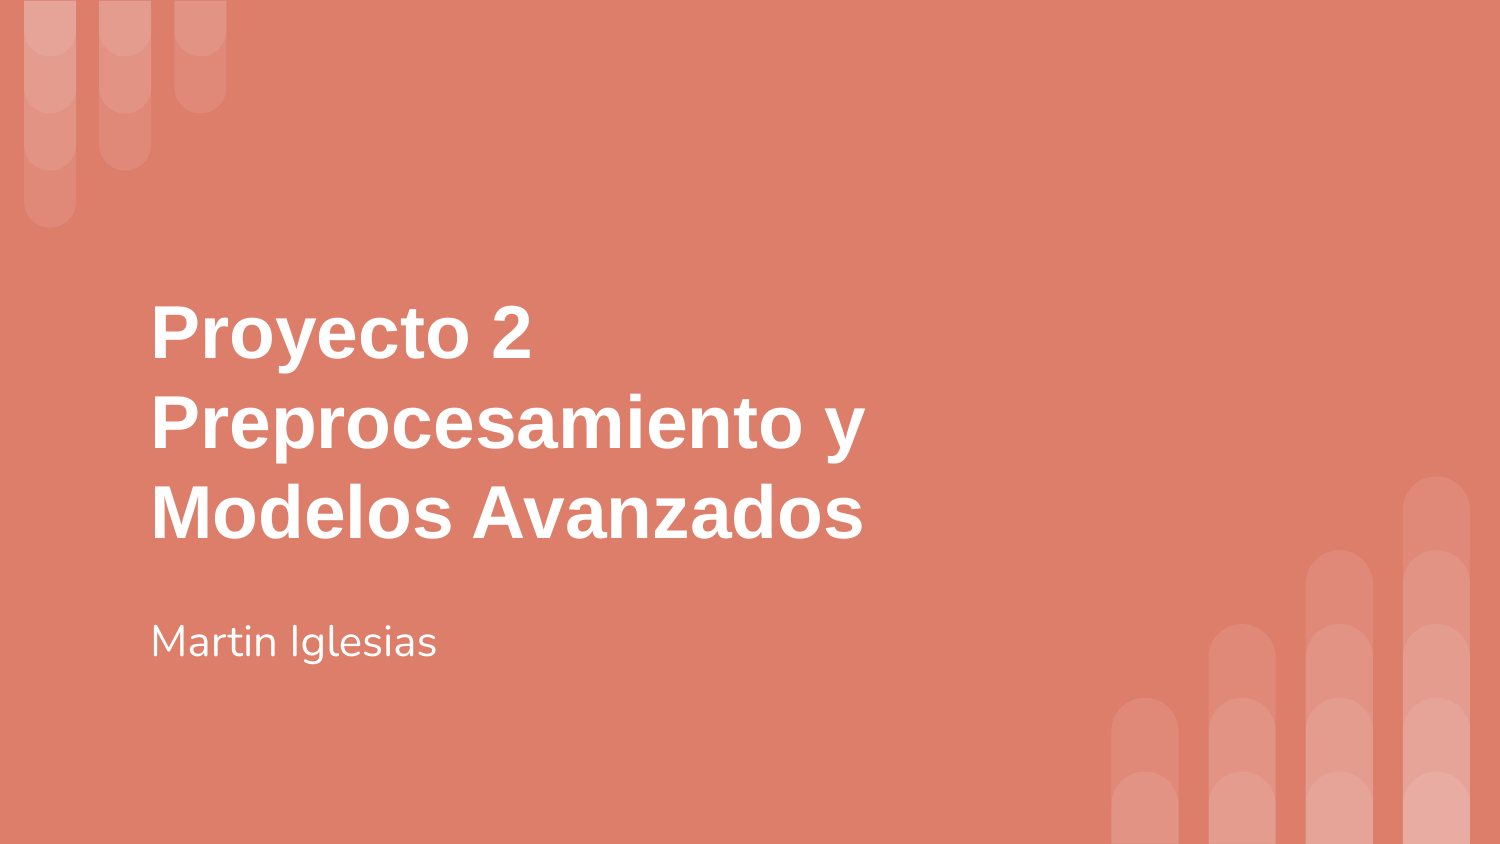

# Proyecto 2
Preprocesamiento y Modelos Avanzados
Martin Iglesias